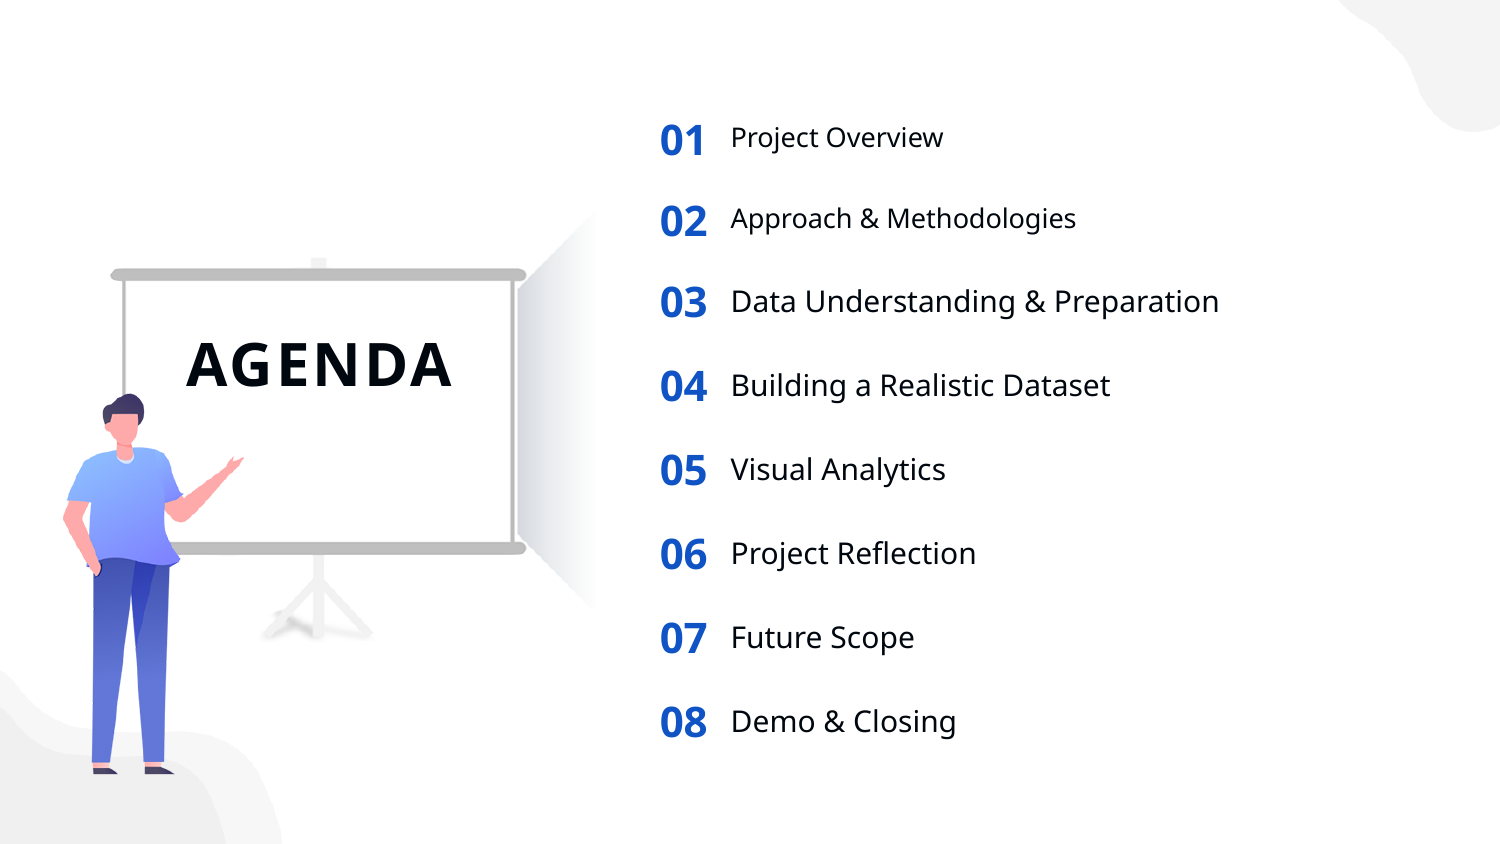

01
Project Overview
02
Approach & Methodologies
03
Data Understanding & Preparation
AGENDA
04
Building a Realistic Dataset
05
Visual Analytics
06
Project Reflection
07
Future Scope
08
Demo & Closing